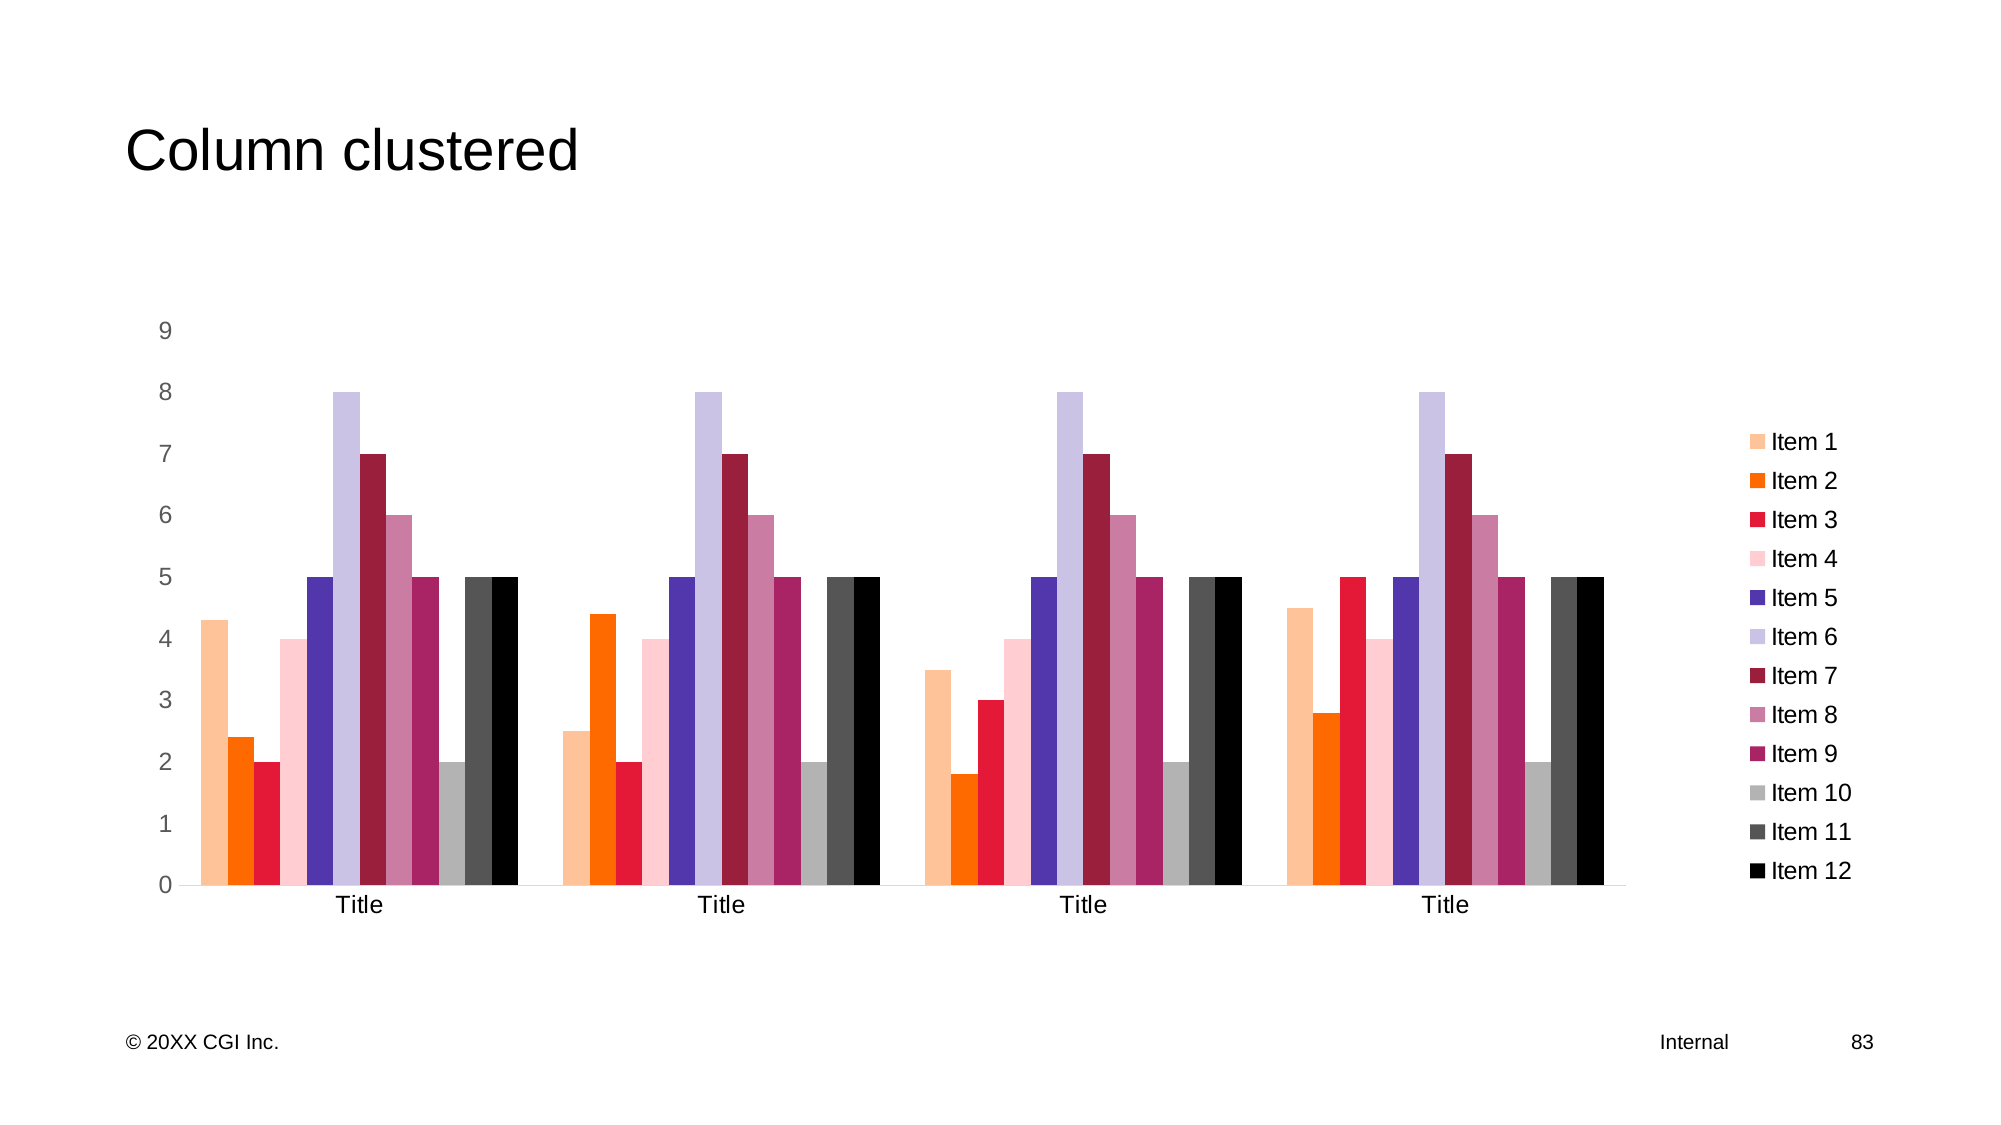

# Column clustered

### Chart

| Category | Item 1 | Item 2 | Item 3 | Item 4 | Item 5 | Item 6 | Item 7 | Item 8 | Item 9 | Item 10 | Item 11 | Item 12 |
|---|---|---|---|---|---|---|---|---|---|---|---|---|
| Title | 4.3 | 2.4 | 2.0 | 4.0 | 5.0 | 8.0 | 7.0 | 6.0 | 5.0 | 2.0 | 5.0 | 5.0 |
| Title | 2.5 | 4.4 | 2.0 | 4.0 | 5.0 | 8.0 | 7.0 | 6.0 | 5.0 | 2.0 | 5.0 | 5.0 |
| Title | 3.5 | 1.8 | 3.0 | 4.0 | 5.0 | 8.0 | 7.0 | 6.0 | 5.0 | 2.0 | 5.0 | 5.0 |
| Title | 4.5 | 2.8 | 5.0 | 4.0 | 5.0 | 8.0 | 7.0 | 6.0 | 5.0 | 2.0 | 5.0 | 5.0 |
83